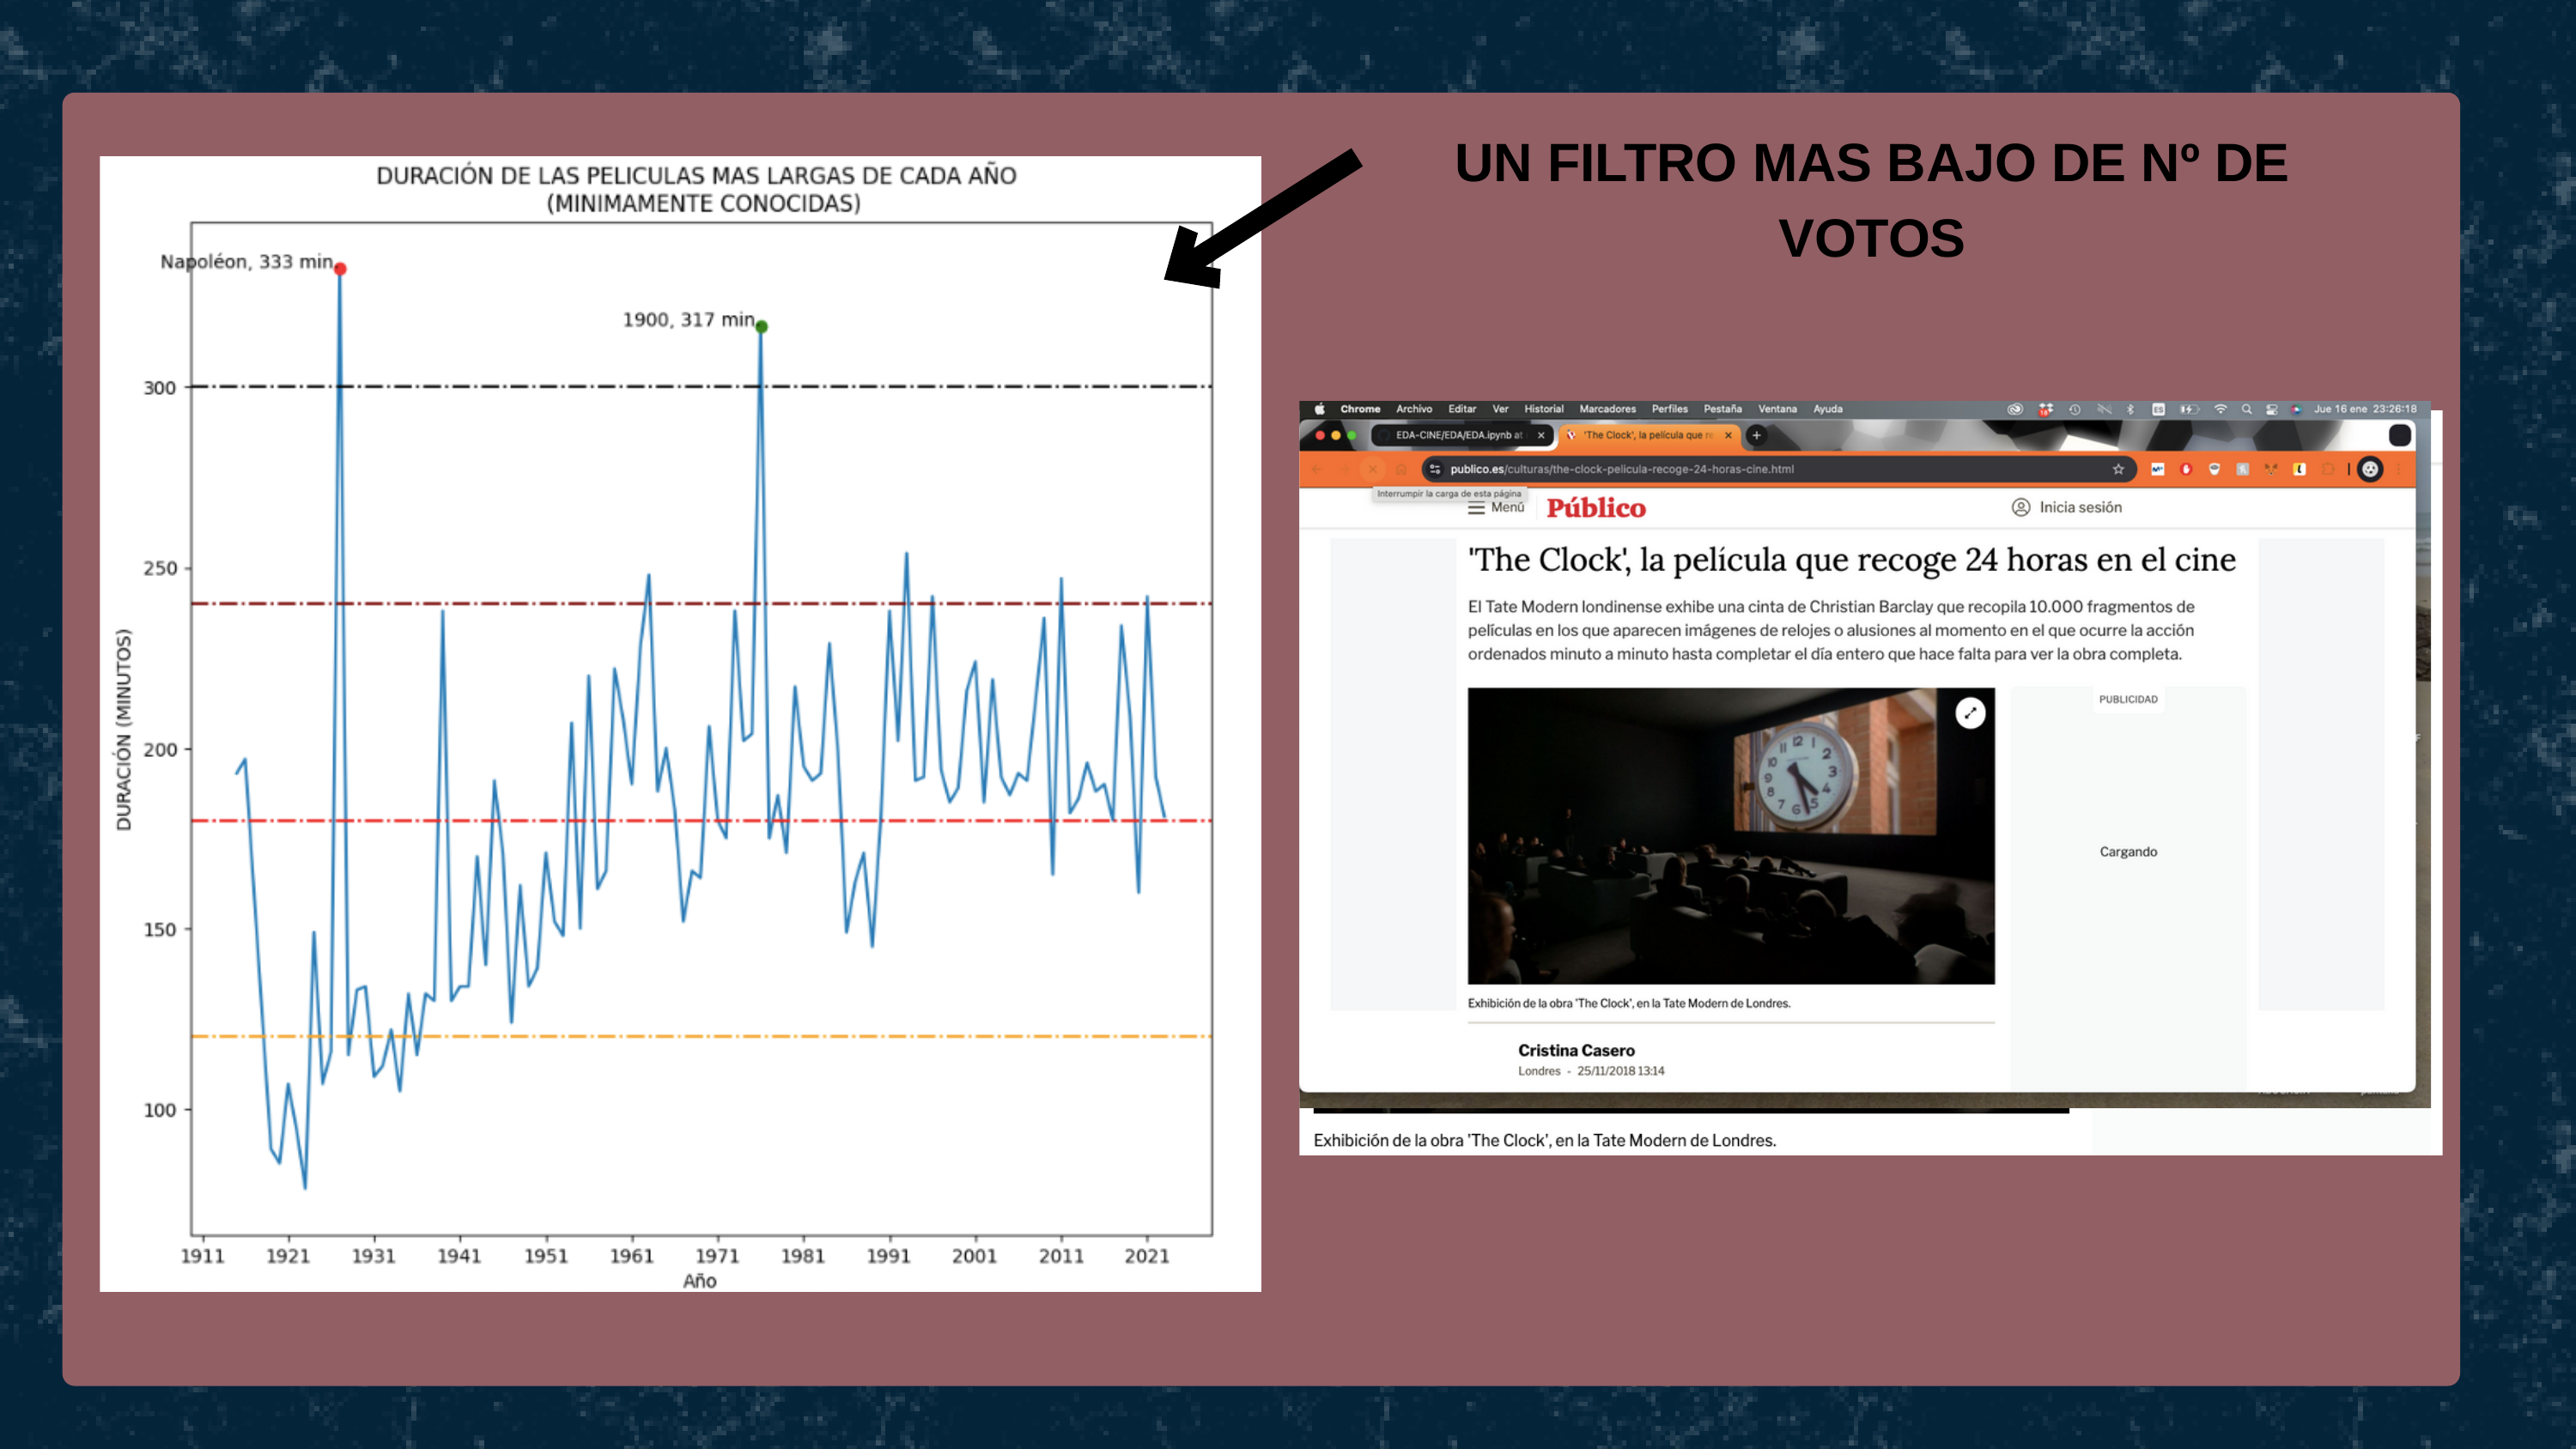

UN FILTRO MAS BAJO DE Nº DE VOTOS